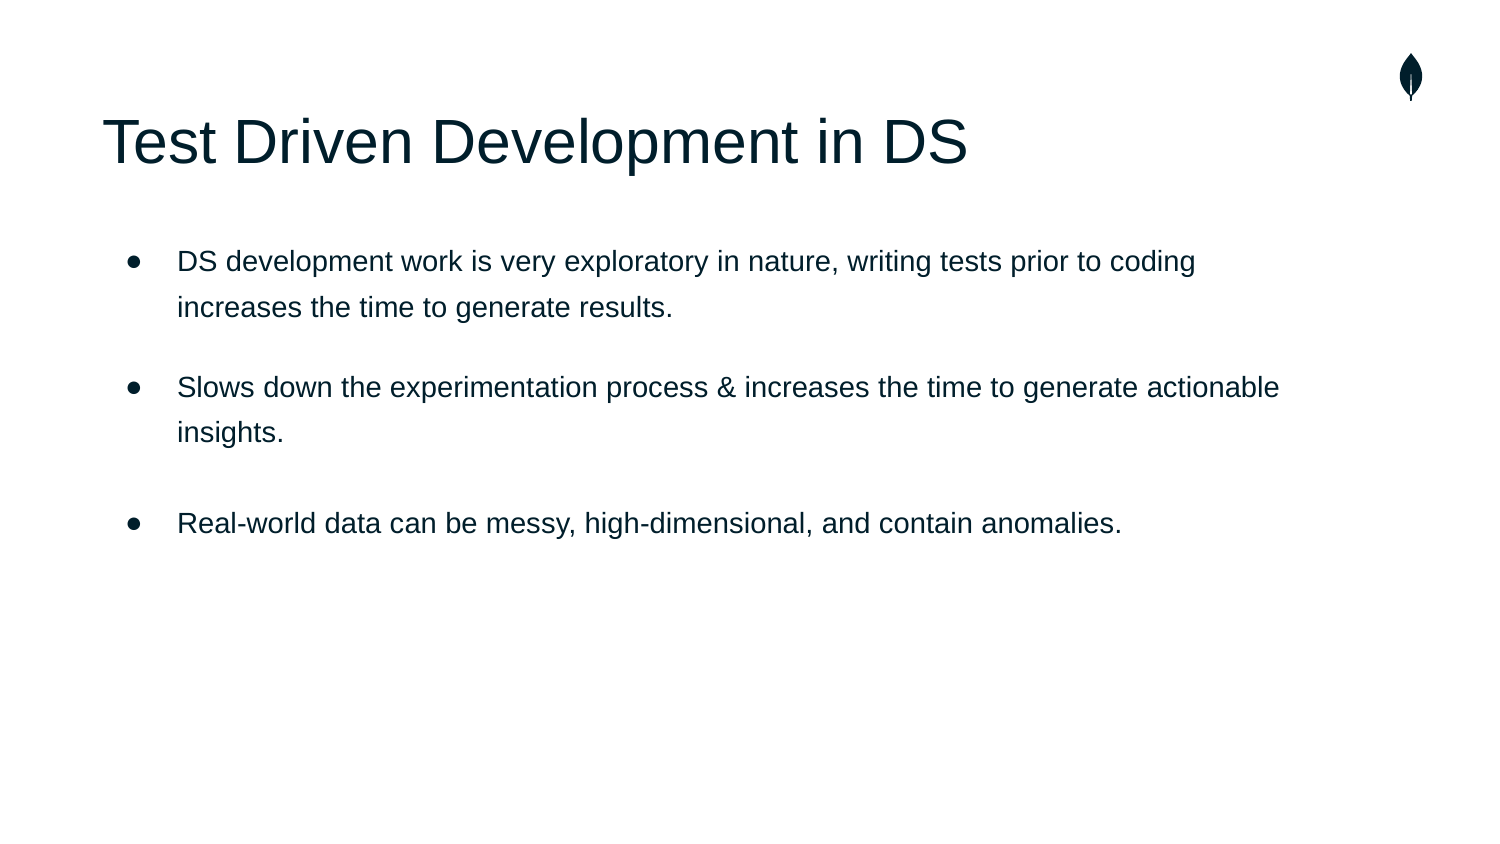

# Test Driven Development in DS
DS development work is very exploratory in nature, writing tests prior to coding increases the time to generate results.
Slows down the experimentation process & increases the time to generate actionable insights.
Real-world data can be messy, high-dimensional, and contain anomalies.